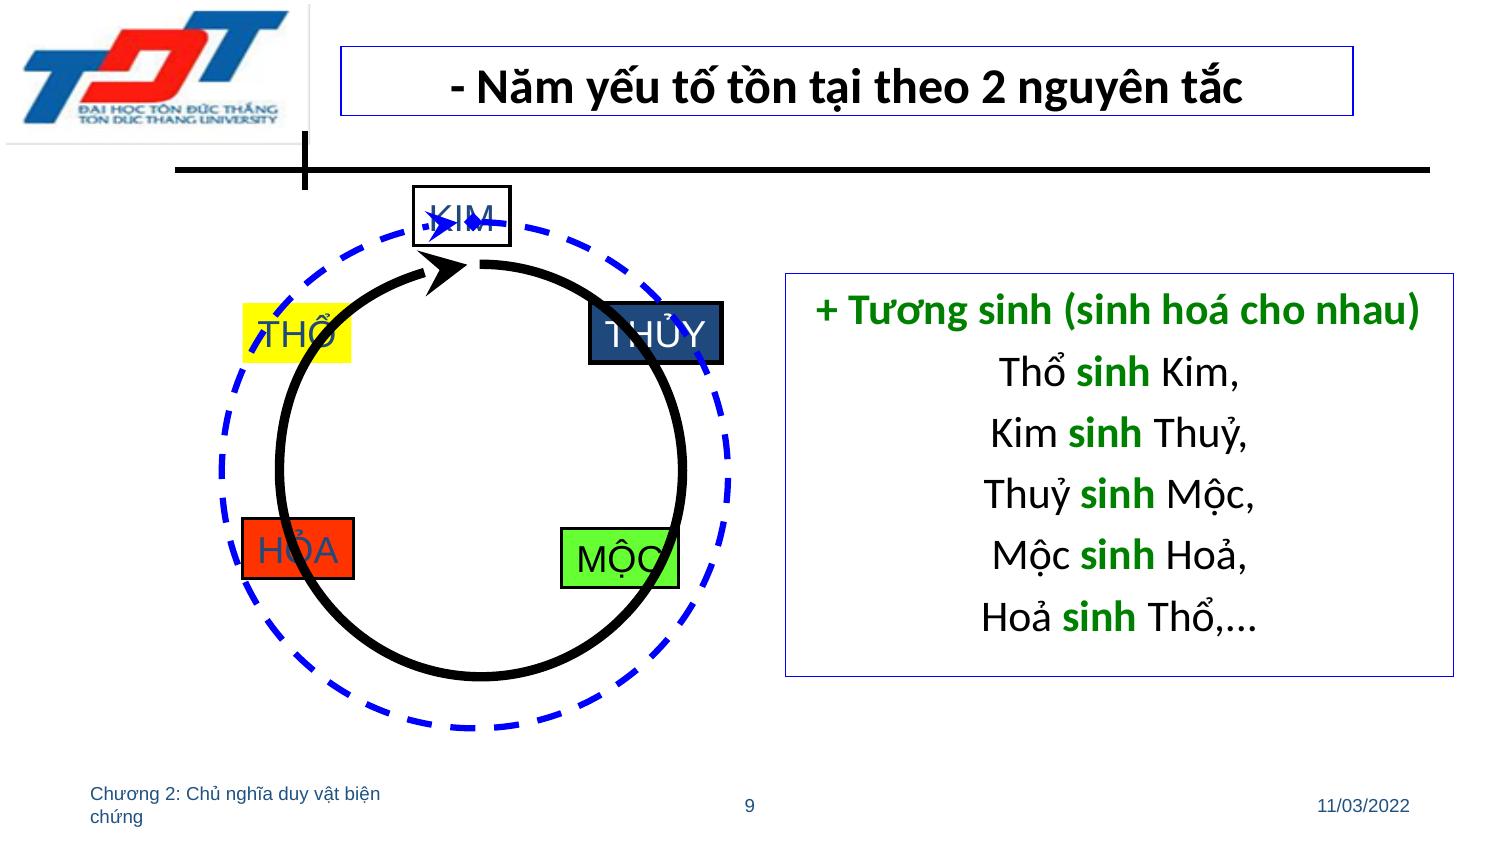

- Năm yếu tố tồn tại theo 2 nguyên tắc
KIM

+ Tương sinh (sinh hoá cho nhau)
 Thổ sinh Kim,
Kim sinh Thuỷ,
 Thuỷ sinh Mộc,
Mộc sinh Hoả,
 Hoả sinh Thổ,...

THỔ
THỦY
HỎA
MỘC
Chương 2: Chủ nghĩa duy vật biện chứng
9
11/03/2022